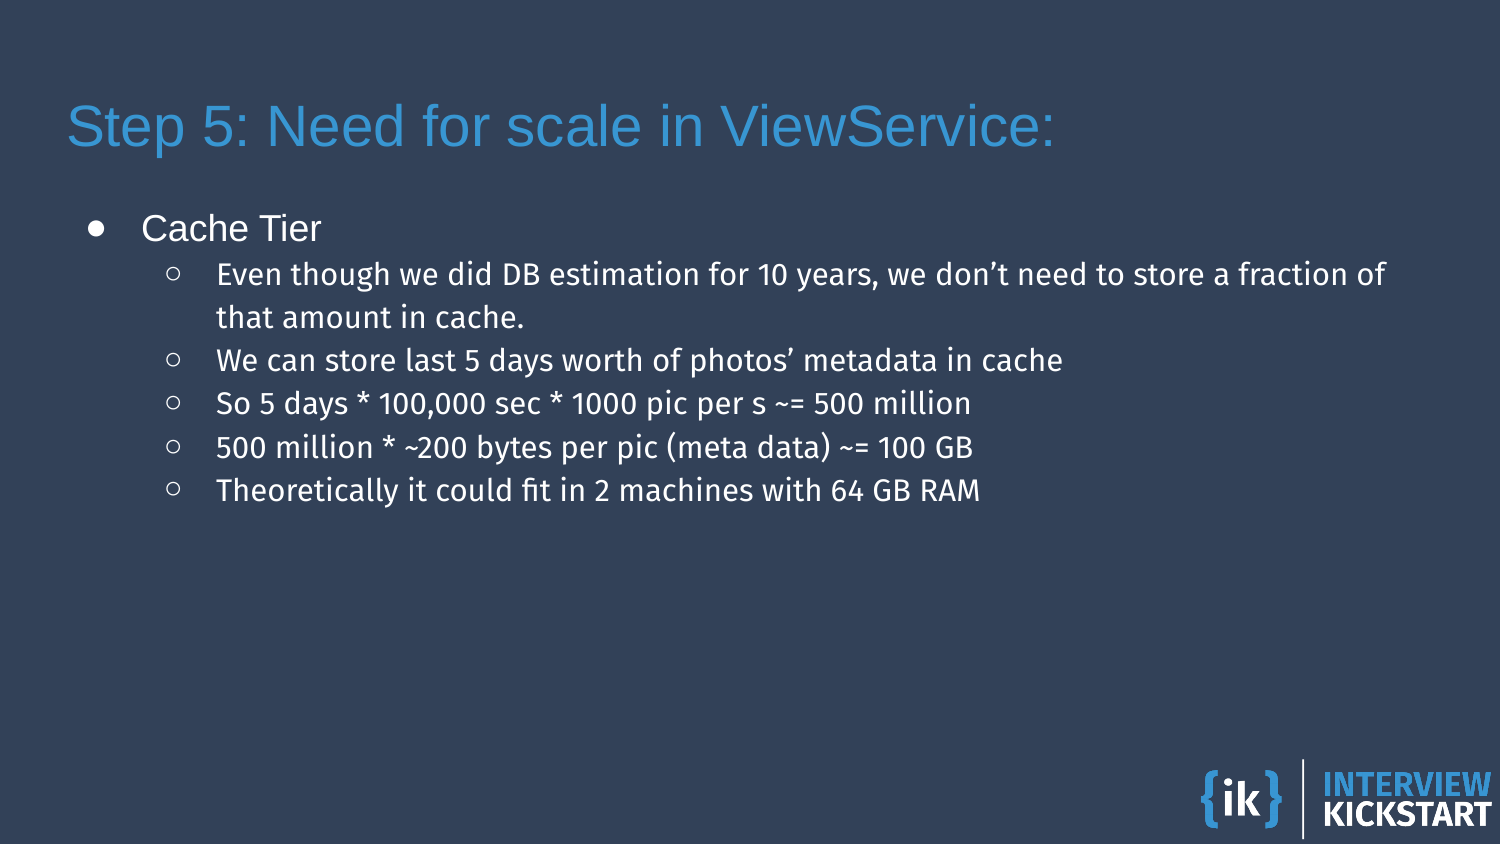

# Step 5: Need for scale in ViewService:
Cache Tier
Even though we did DB estimation for 10 years, we don’t need to store a fraction of that amount in cache.
We can store last 5 days worth of photos’ metadata in cache
So 5 days * 100,000 sec * 1000 pic per s ~= 500 million
500 million * ~200 bytes per pic (meta data) ~= 100 GB
Theoretically it could fit in 2 machines with 64 GB RAM